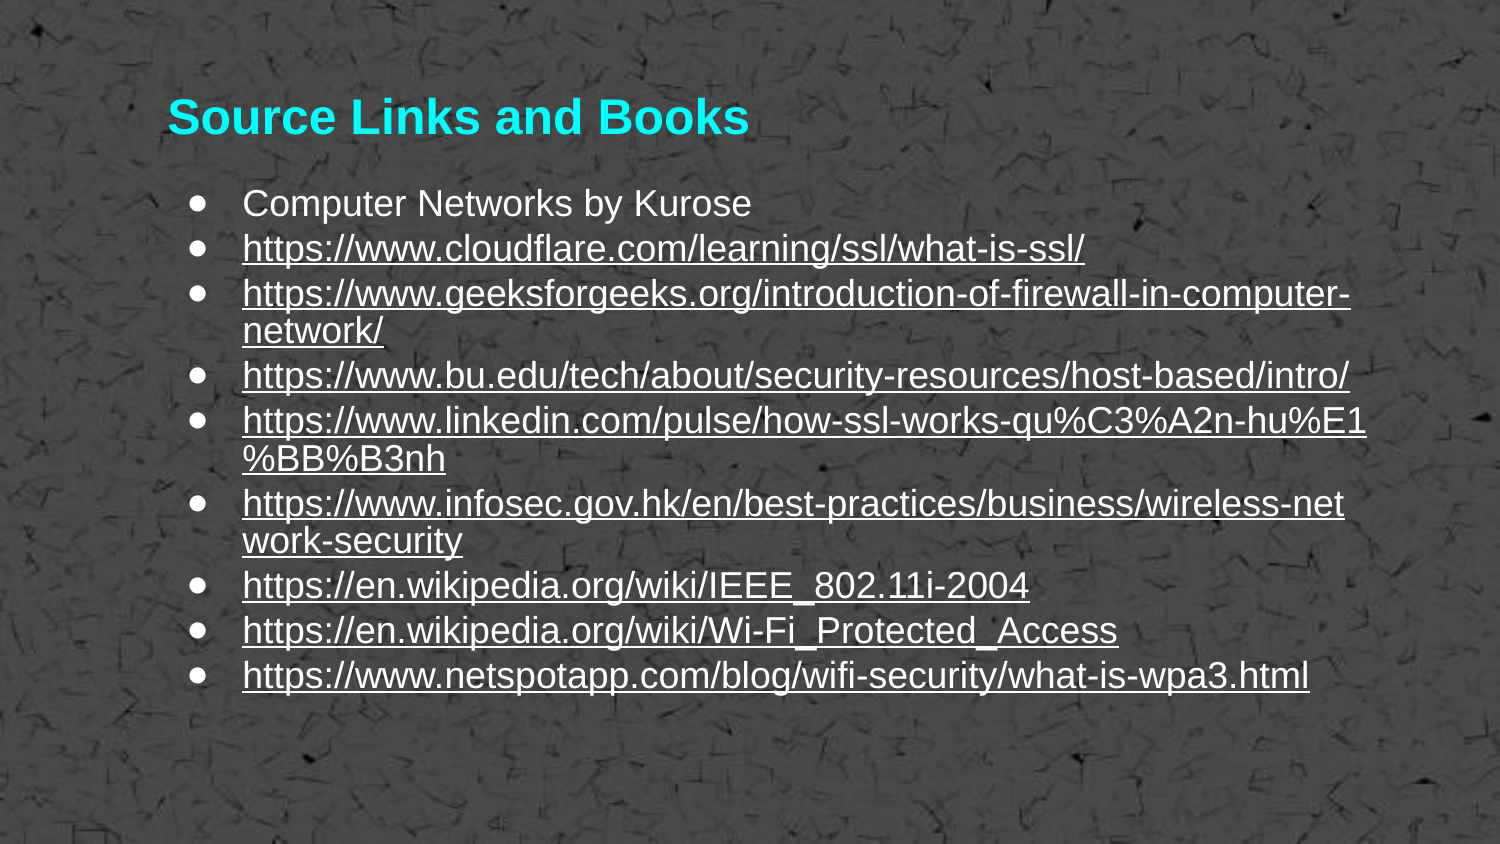

Source Links and Books
Computer Networks by Kurose
https://www.cloudflare.com/learning/ssl/what-is-ssl/
https://www.geeksforgeeks.org/introduction-of-firewall-in-computer-network/
https://www.bu.edu/tech/about/security-resources/host-based/intro/
https://www.linkedin.com/pulse/how-ssl-works-qu%C3%A2n-hu%E1%BB%B3nh
https://www.infosec.gov.hk/en/best-practices/business/wireless-network-security
https://en.wikipedia.org/wiki/IEEE_802.11i-2004
https://en.wikipedia.org/wiki/Wi-Fi_Protected_Access
https://www.netspotapp.com/blog/wifi-security/what-is-wpa3.html